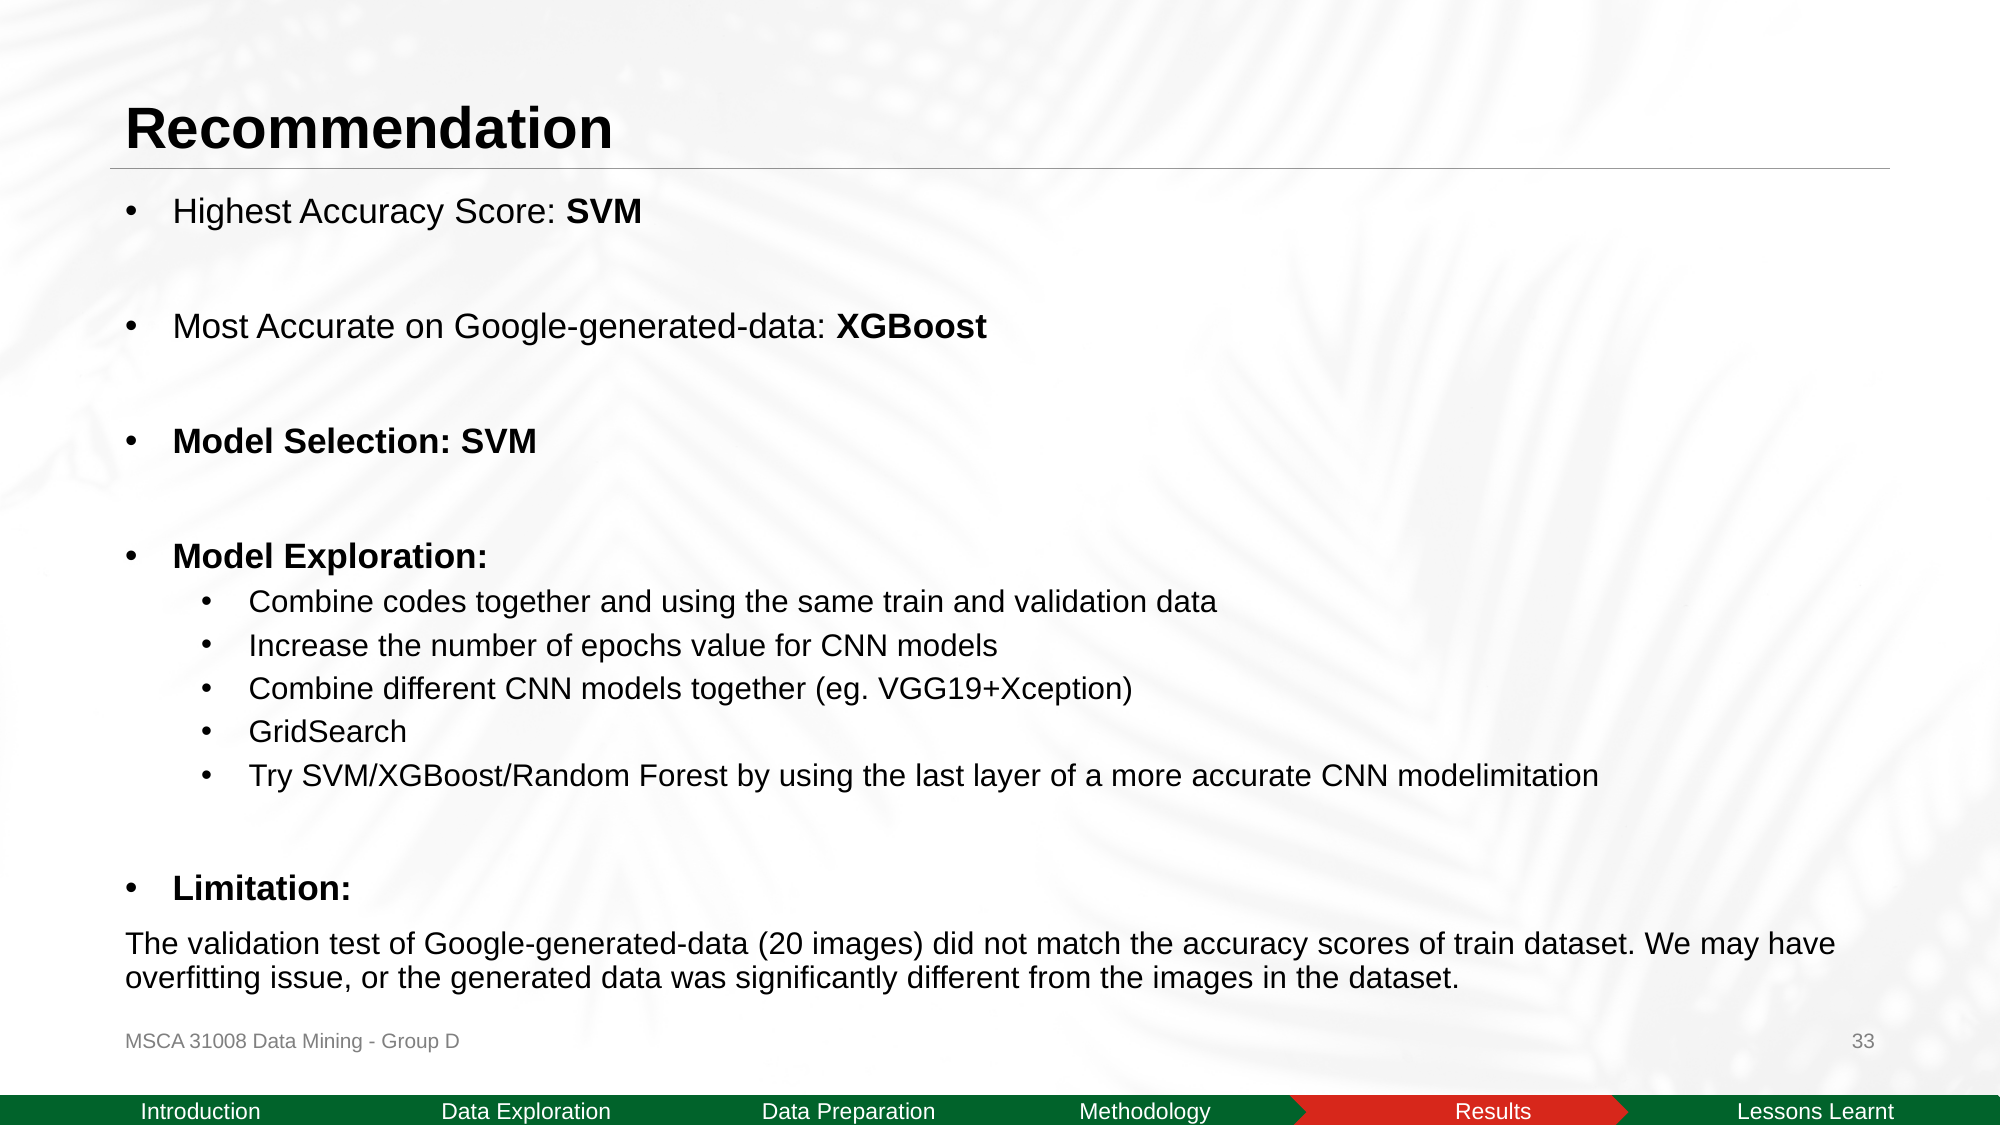

# Recommendation
Highest Accuracy Score: SVM

Most Accurate on Google-generated-data: XGBoost

Model Selection: SVM

Model Exploration:
Combine codes together and using the same train and validation data
Increase the number of epochs value for CNN models
Combine different CNN models together (eg. VGG19+Xception)
GridSearch
Try SVM/XGBoost/Random Forest by using the last layer of a more accurate CNN modelimitation

Limitation:
The validation test of Google-generated-data (20 images) did not match the accuracy scores of train dataset. We may have overfitting issue, or the generated data was significantly different from the images in the dataset.

MSCA 31008 Data Mining - Group D
33
Introduction
Data Exploration
Data Preparation
Methodology
Results
Lessons Learnt